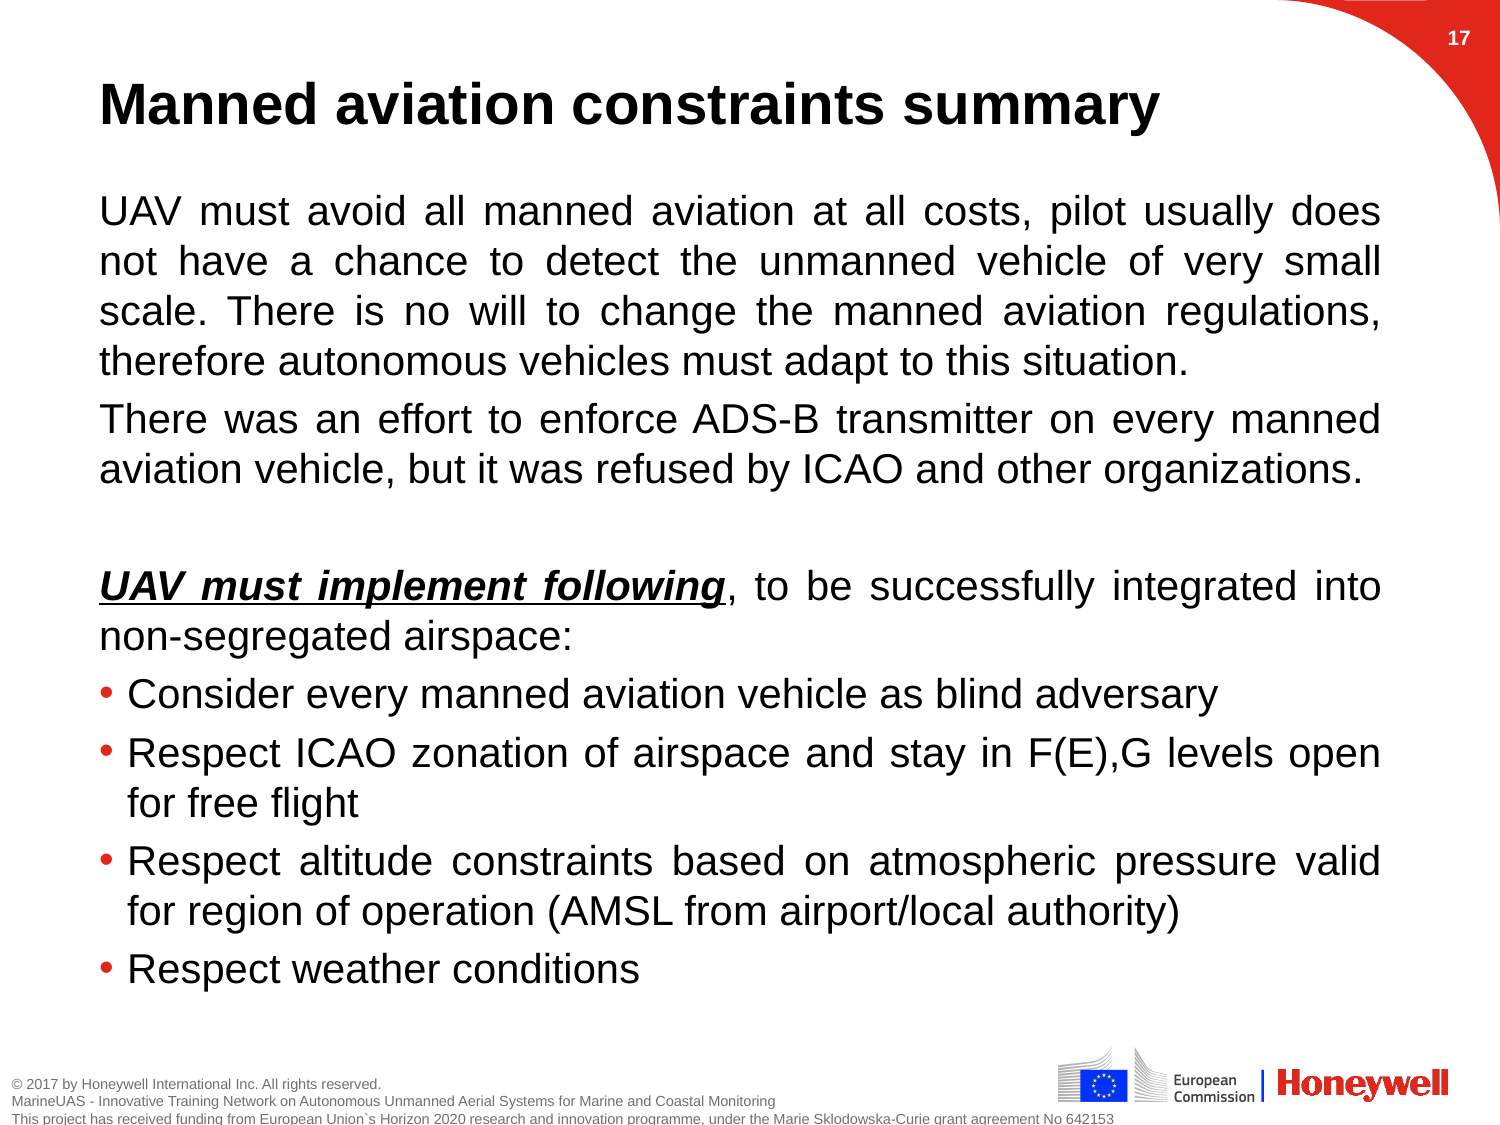

17
# Manned aviation constraints summary
UAV must avoid all manned aviation at all costs, pilot usually does not have a chance to detect the unmanned vehicle of very small scale. There is no will to change the manned aviation regulations, therefore autonomous vehicles must adapt to this situation.
There was an effort to enforce ADS-B transmitter on every manned aviation vehicle, but it was refused by ICAO and other organizations.

UAV must implement following, to be successfully integrated into non-segregated airspace:
Consider every manned aviation vehicle as blind adversary
Respect ICAO zonation of airspace and stay in F(E),G levels open for free flight
Respect altitude constraints based on atmospheric pressure valid for region of operation (AMSL from airport/local authority)
Respect weather conditions